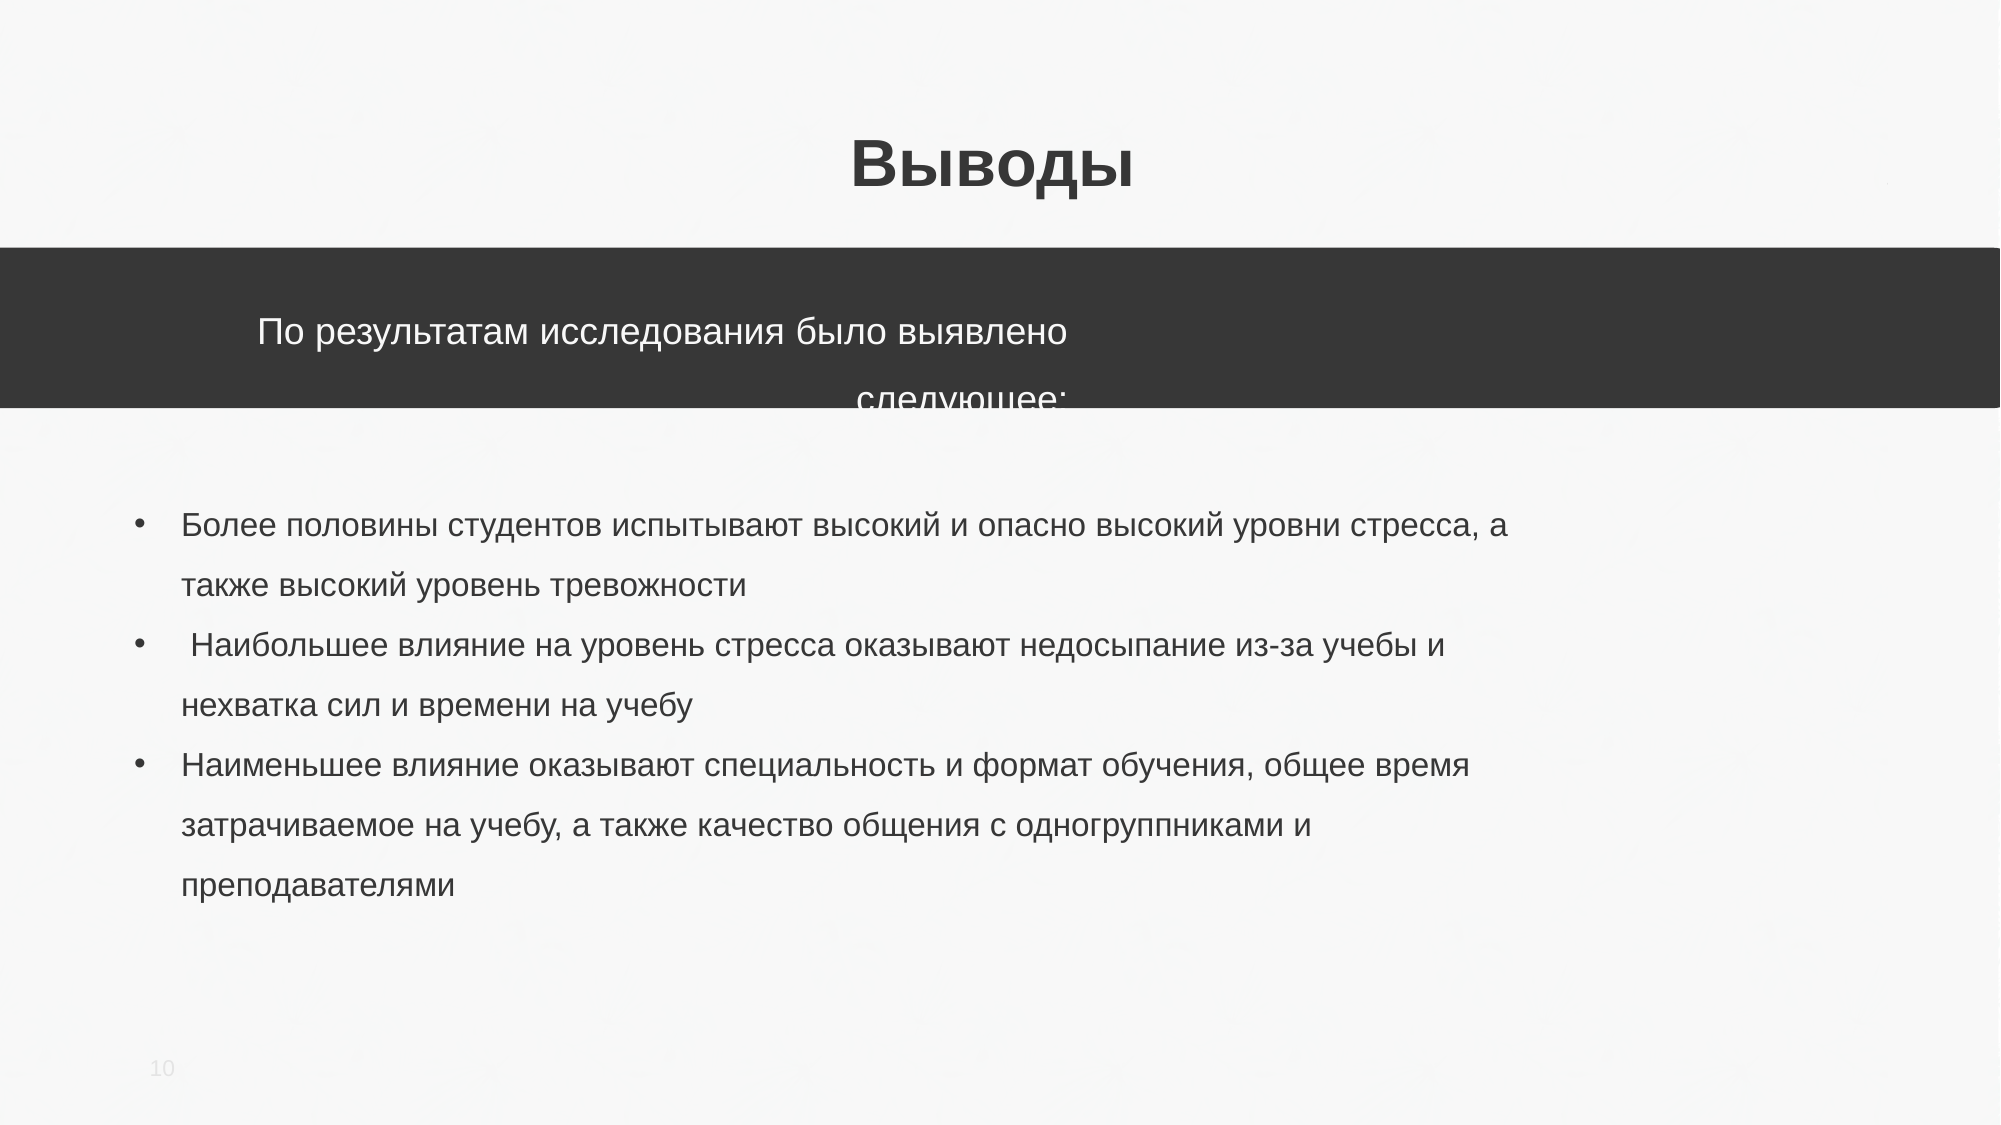

Выводы

По результатам исследования было выявлено следующее:
Более половины студентов испытывают высокий и опасно высокий уровни стресса, а также высокий уровень тревожности
 Наибольшее влияние на уровень стресса оказывают недосыпание из-за учебы и нехватка сил и времени на учебу
Наименьшее влияние оказывают специальность и формат обучения, общее время затрачиваемое на учебу, а также качество общения с одногруппниками и преподавателями
10